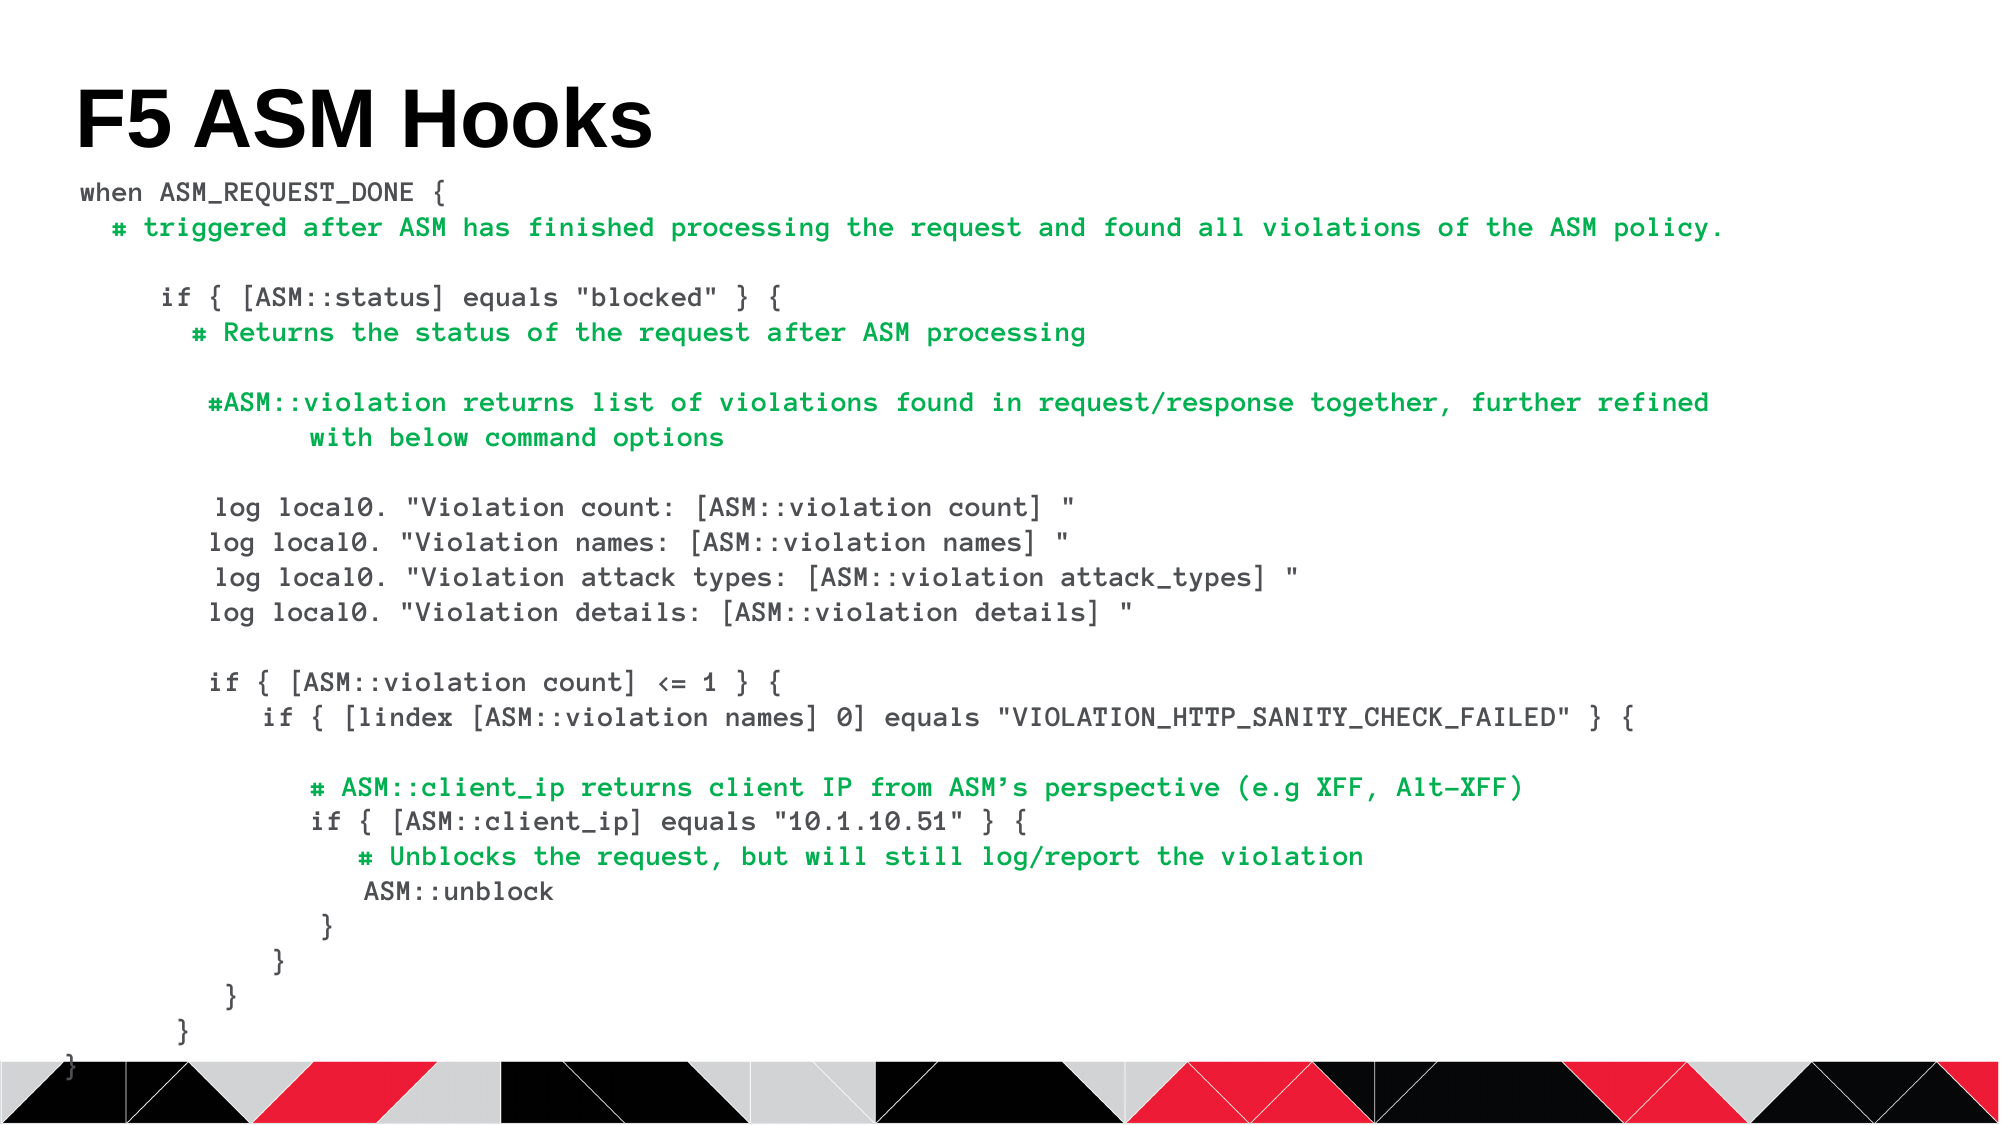

# F5 ASM Hooks
 when ASM_REQUEST_DONE {
   # triggered after ASM has finished processing the request and found all violations of the ASM policy.

      if { [ASM::status] equals "blocked" } {
        # Returns the status of the request after ASM processing

         #ASM::violation returns list of violations found in request/response together, further refined 	      with below command options

	log local0. "Violation count: [ASM::violation count] "
         log local0. "Violation names: [ASM::violation names] "
	log local0. "Violation attack types: [ASM::violation attack_types] "
         log local0. "Violation details: [ASM::violation details] "

         if { [ASM::violation count] <= 1 } {
	   if { [lindex [ASM::violation names] 0] equals "VIOLATION_HTTP_SANITY_CHECK_FAILED" } {

	      # ASM::client_ip returns client IP from ASM’s perspective (e.g XFF, Alt-XFF)
	      if { [ASM::client_ip] equals "10.1.10.51" } {
	         # Unblocks the request, but will still log/report the violation
		ASM::unblock
                }
             }
          }
       }
}